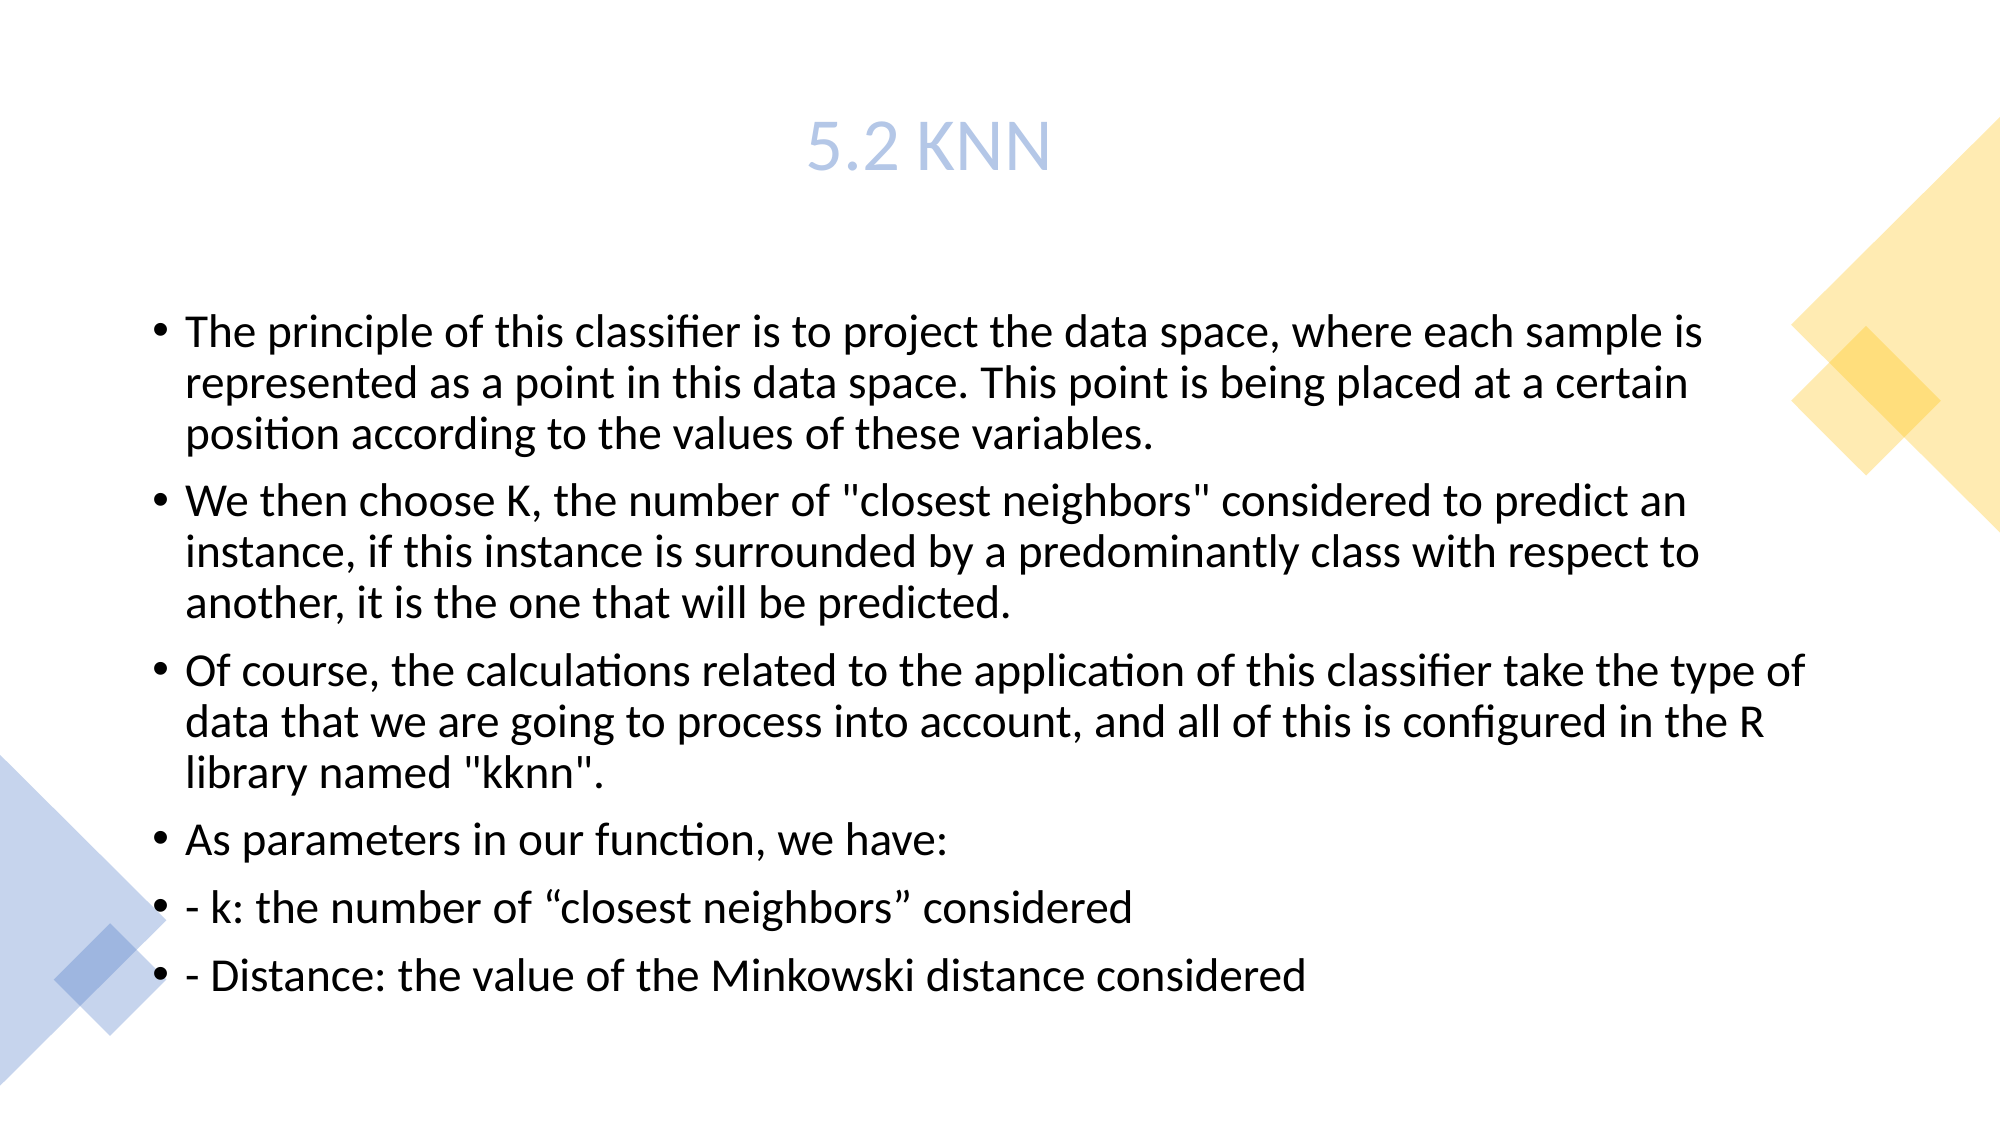

# 5.2 KNN

The principle of this classifier is to project the data space, where each sample is represented as a point in this data space. This point is being placed at a certain position according to the values ​​of these variables.
We then choose K, the number of "closest neighbors" considered to predict an instance, if this instance is surrounded by a predominantly class with respect to another, it is the one that will be predicted.
Of course, the calculations related to the application of this classifier take the type of data that we are going to process into account, and all of this is configured in the R library named "kknn".
As parameters in our function, we have:
- k: the number of “closest neighbors” considered
- Distance: the value of the Minkowski distance considered